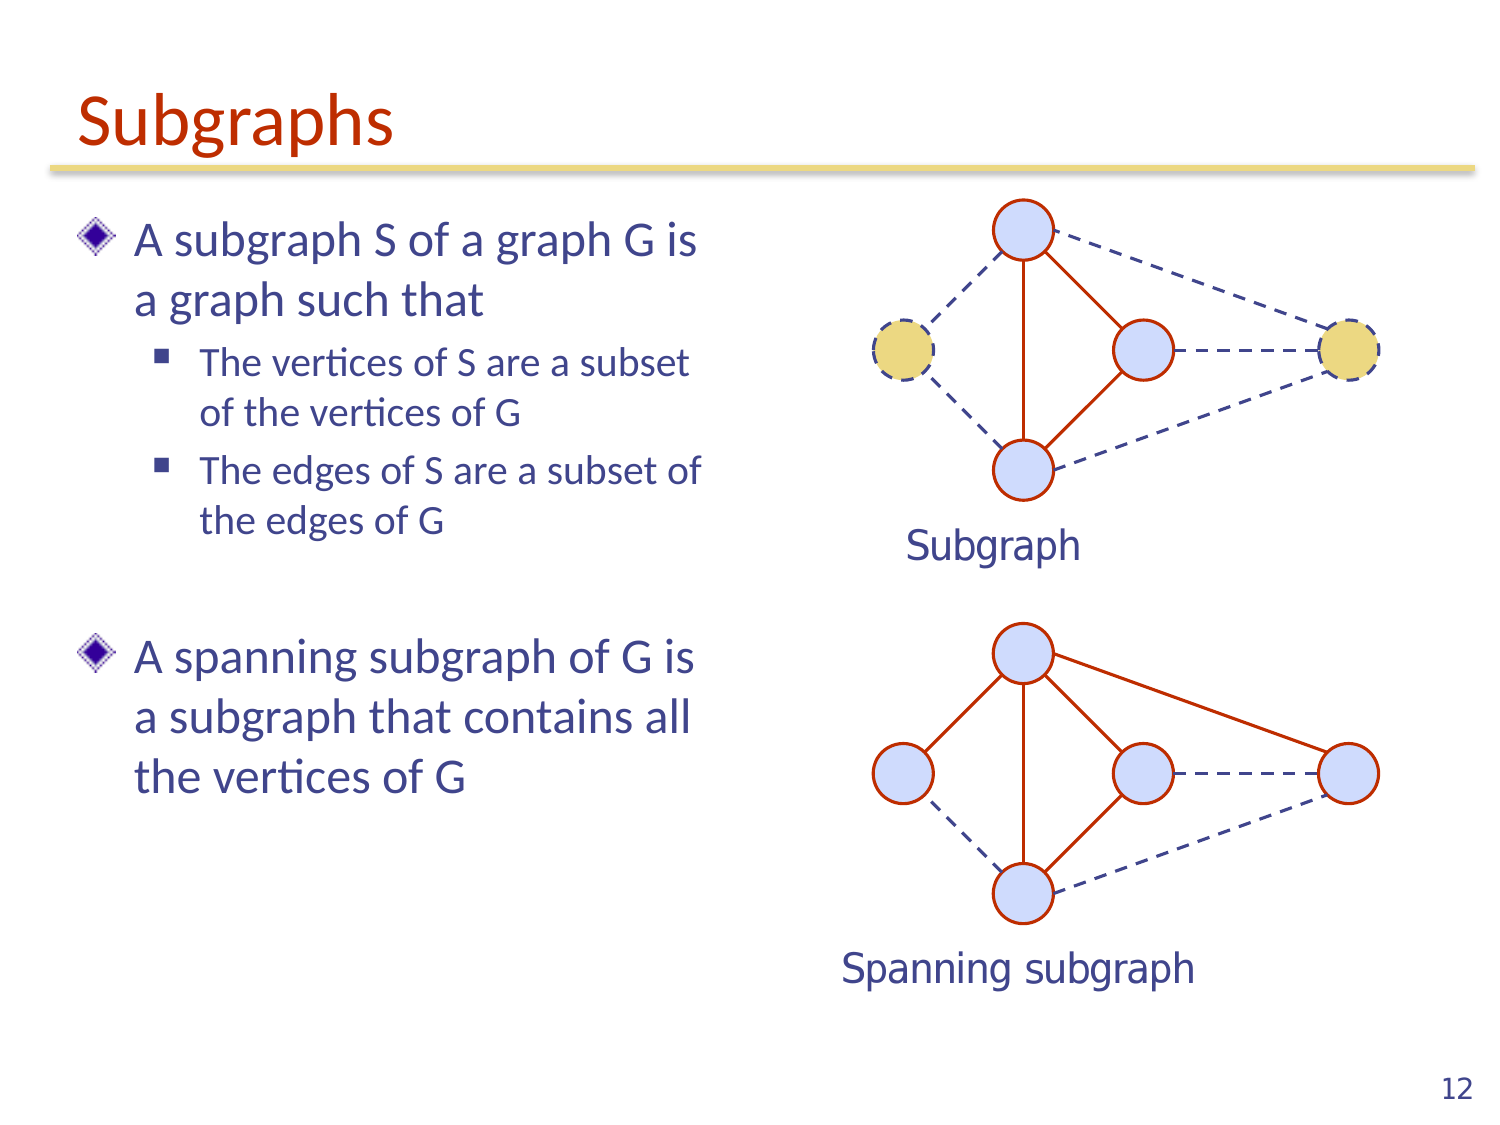

# Subgraphs
A subgraph S of a graph G is a graph such that
The vertices of S are a subset of the vertices of G
The edges of S are a subset of the edges of G

A spanning subgraph of G is a subgraph that contains all the vertices of G

Subgraph

Spanning subgraph
12